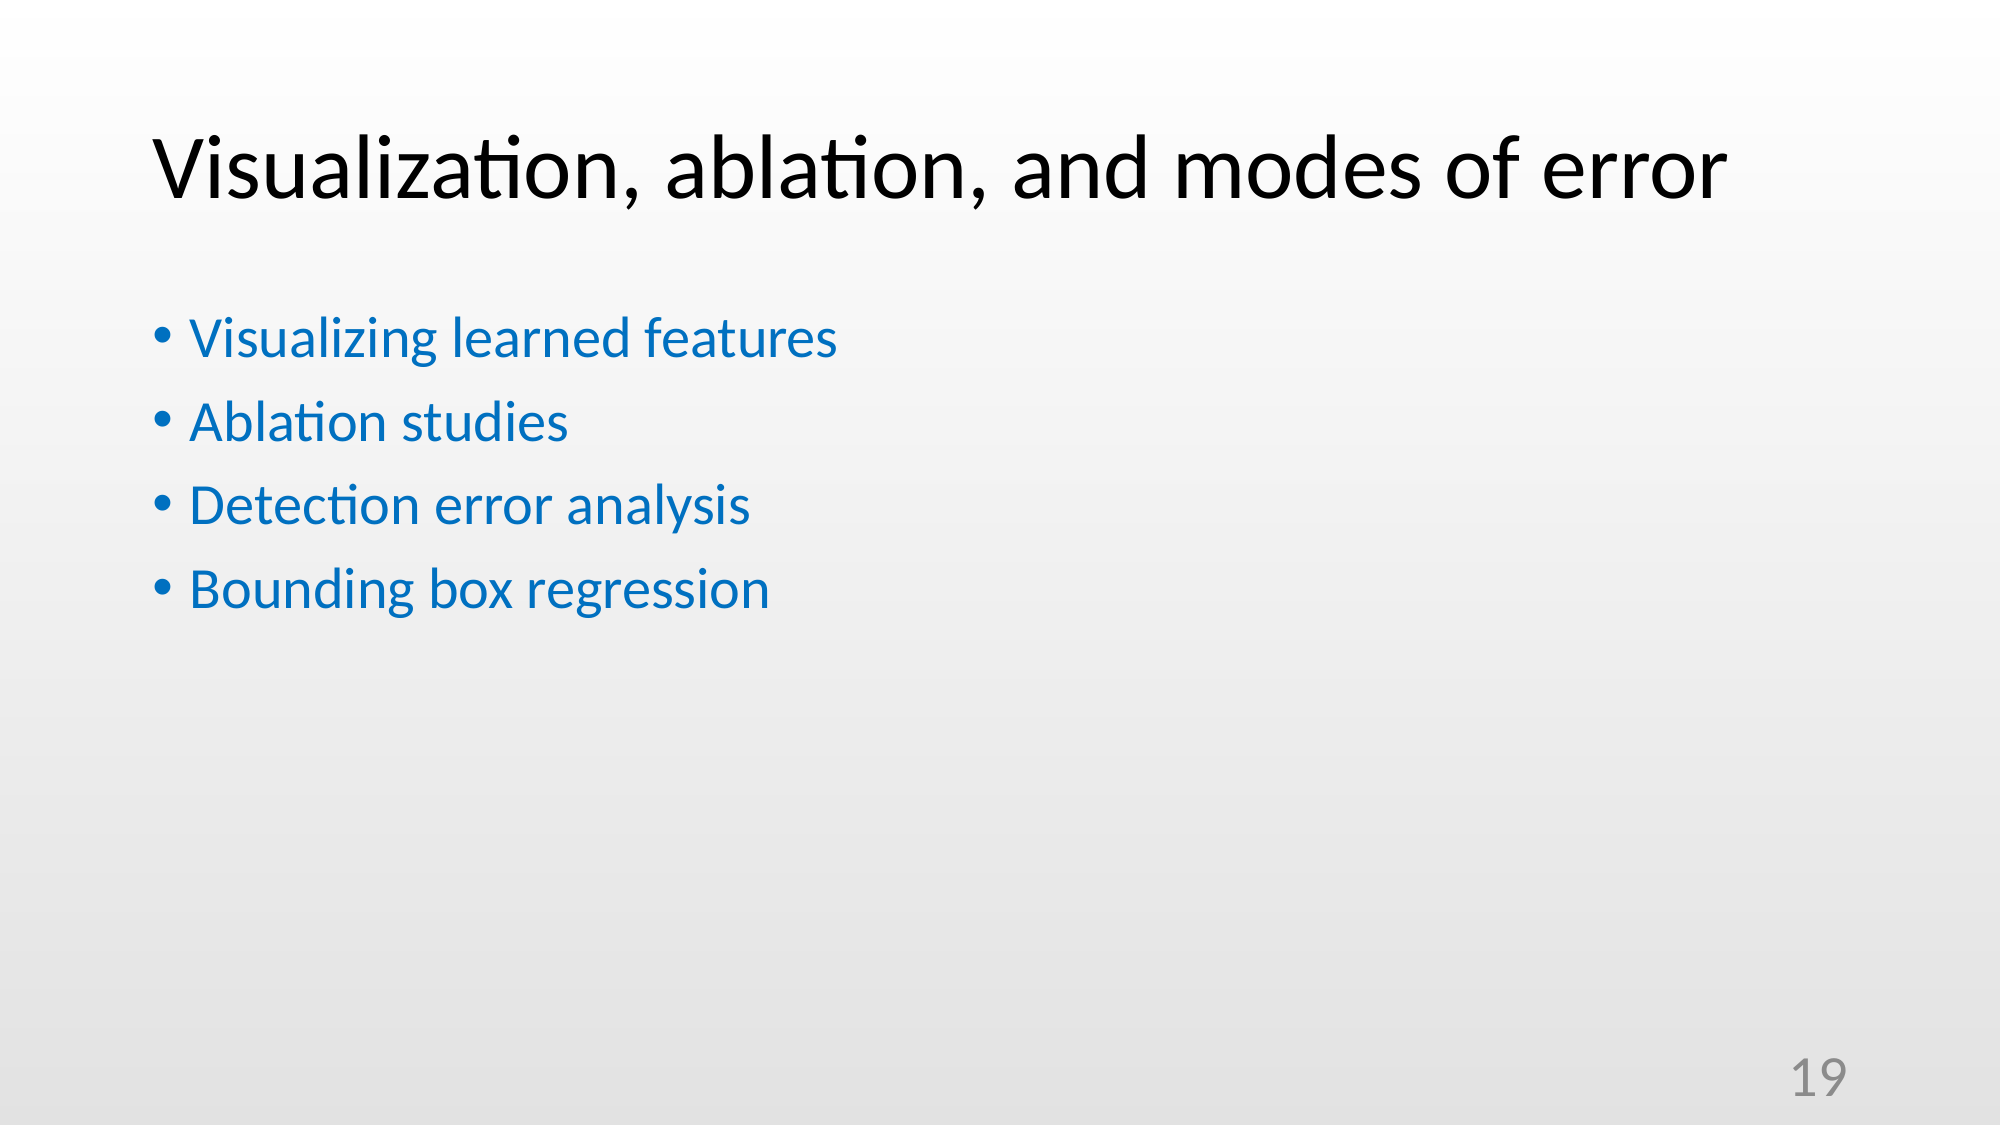

# Visualization, ablation, and modes of error
Visualizing learned features
Ablation studies
Detection error analysis
Bounding box regression

19